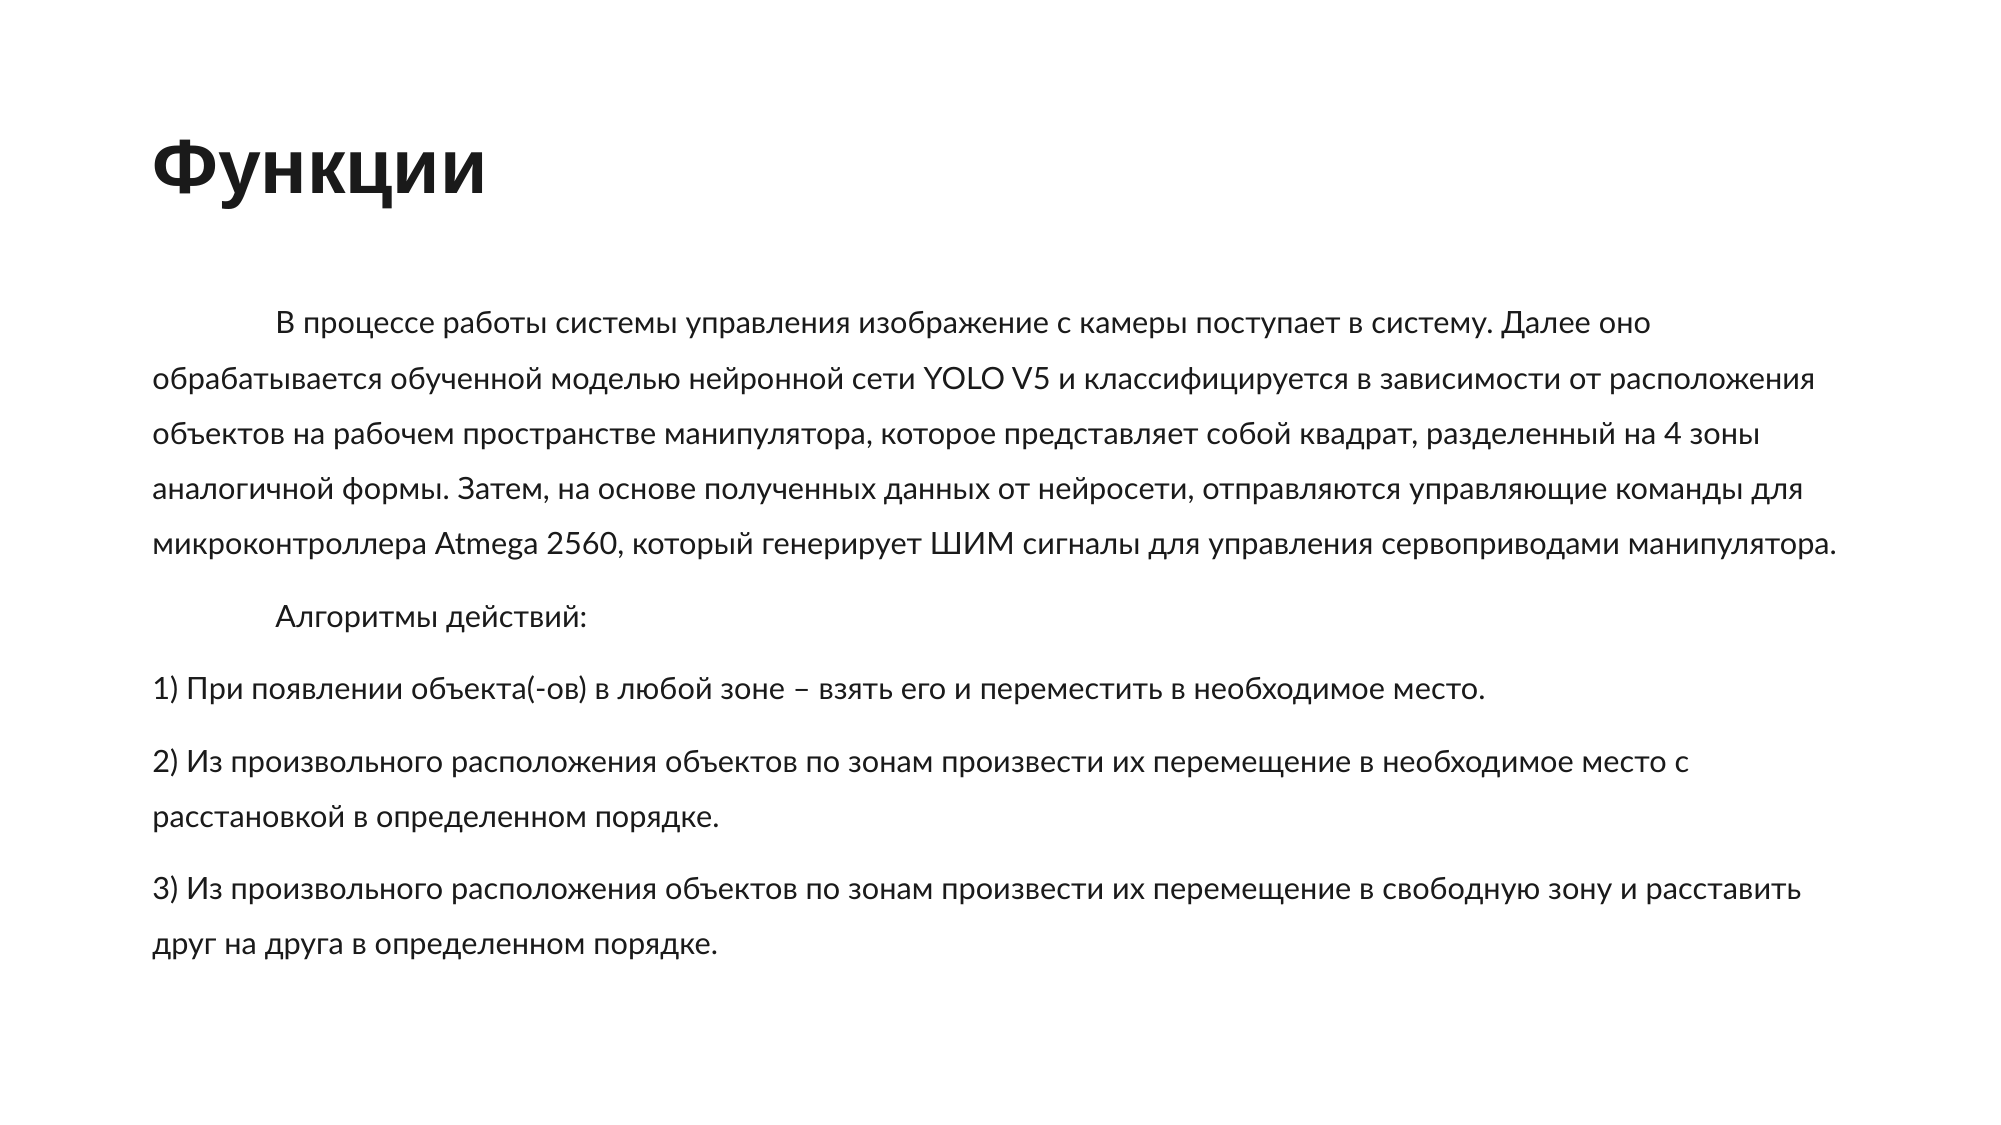

# Функции
	В процессе работы системы управления изображение с камеры поступает в систему. Далее оно обрабатывается обученной моделью нейронной сети YOLO V5 и классифицируется в зависимости от расположения объектов на рабочем пространстве манипулятора, которое представляет собой квадрат, разделенный на 4 зоны аналогичной формы. Затем, на основе полученных данных от нейросети, отправляются управляющие команды для микроконтроллера Atmega 2560, который генерирует ШИМ сигналы для управления сервоприводами манипулятора.
	Алгоритмы действий:
1) При появлении объекта(-ов) в любой зоне – взять его и переместить в необходимое место.
2) Из произвольного расположения объектов по зонам произвести их перемещение в необходимое место с расстановкой в определенном порядке.
3) Из произвольного расположения объектов по зонам произвести их перемещение в свободную зону и расставить друг на друга в определенном порядке.